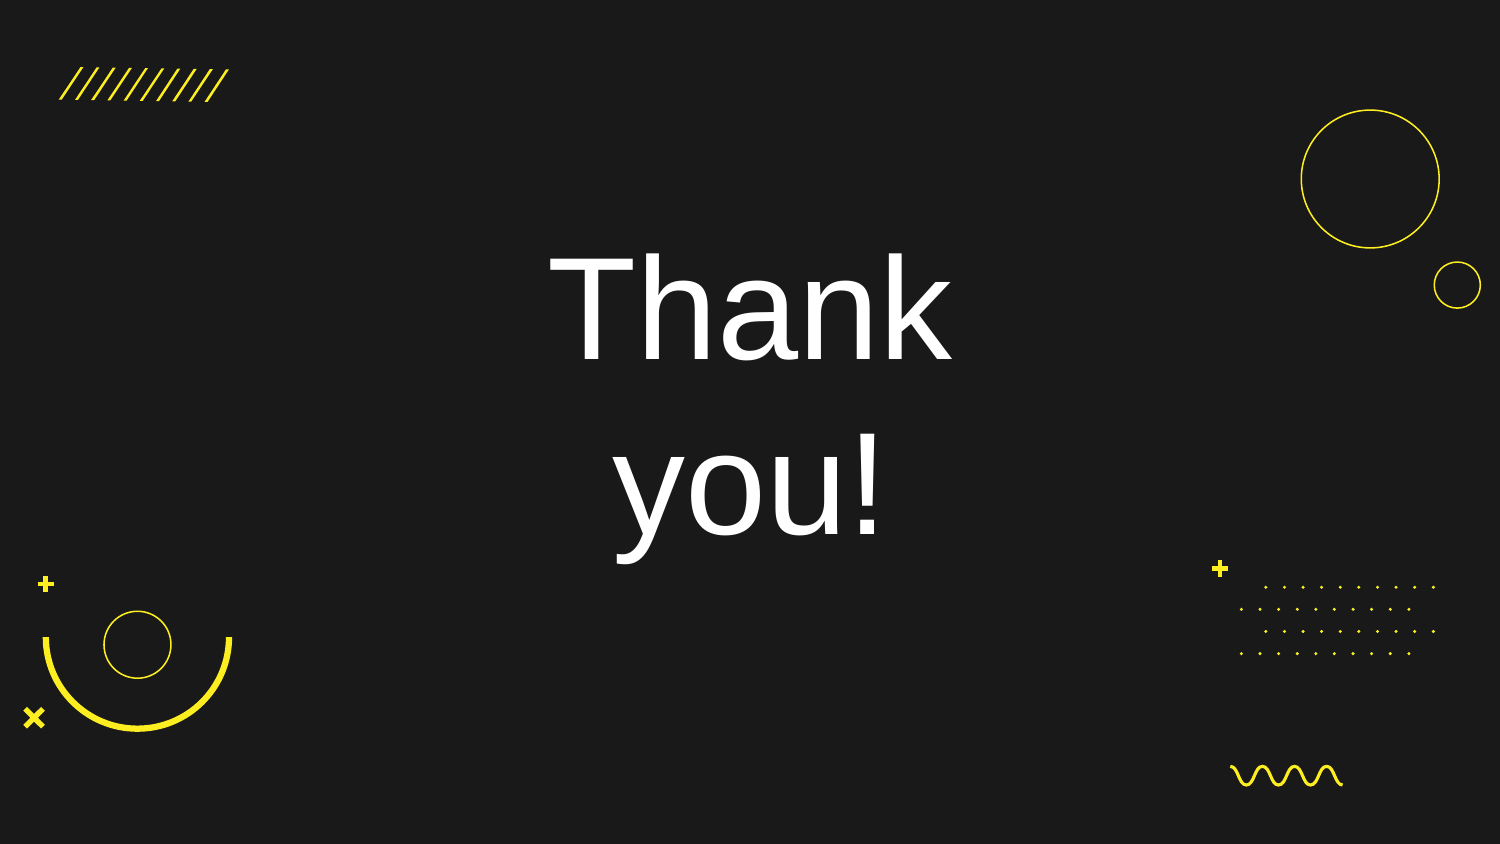

# Thank you!

Thank you!

Please keep this slide for attribution

29